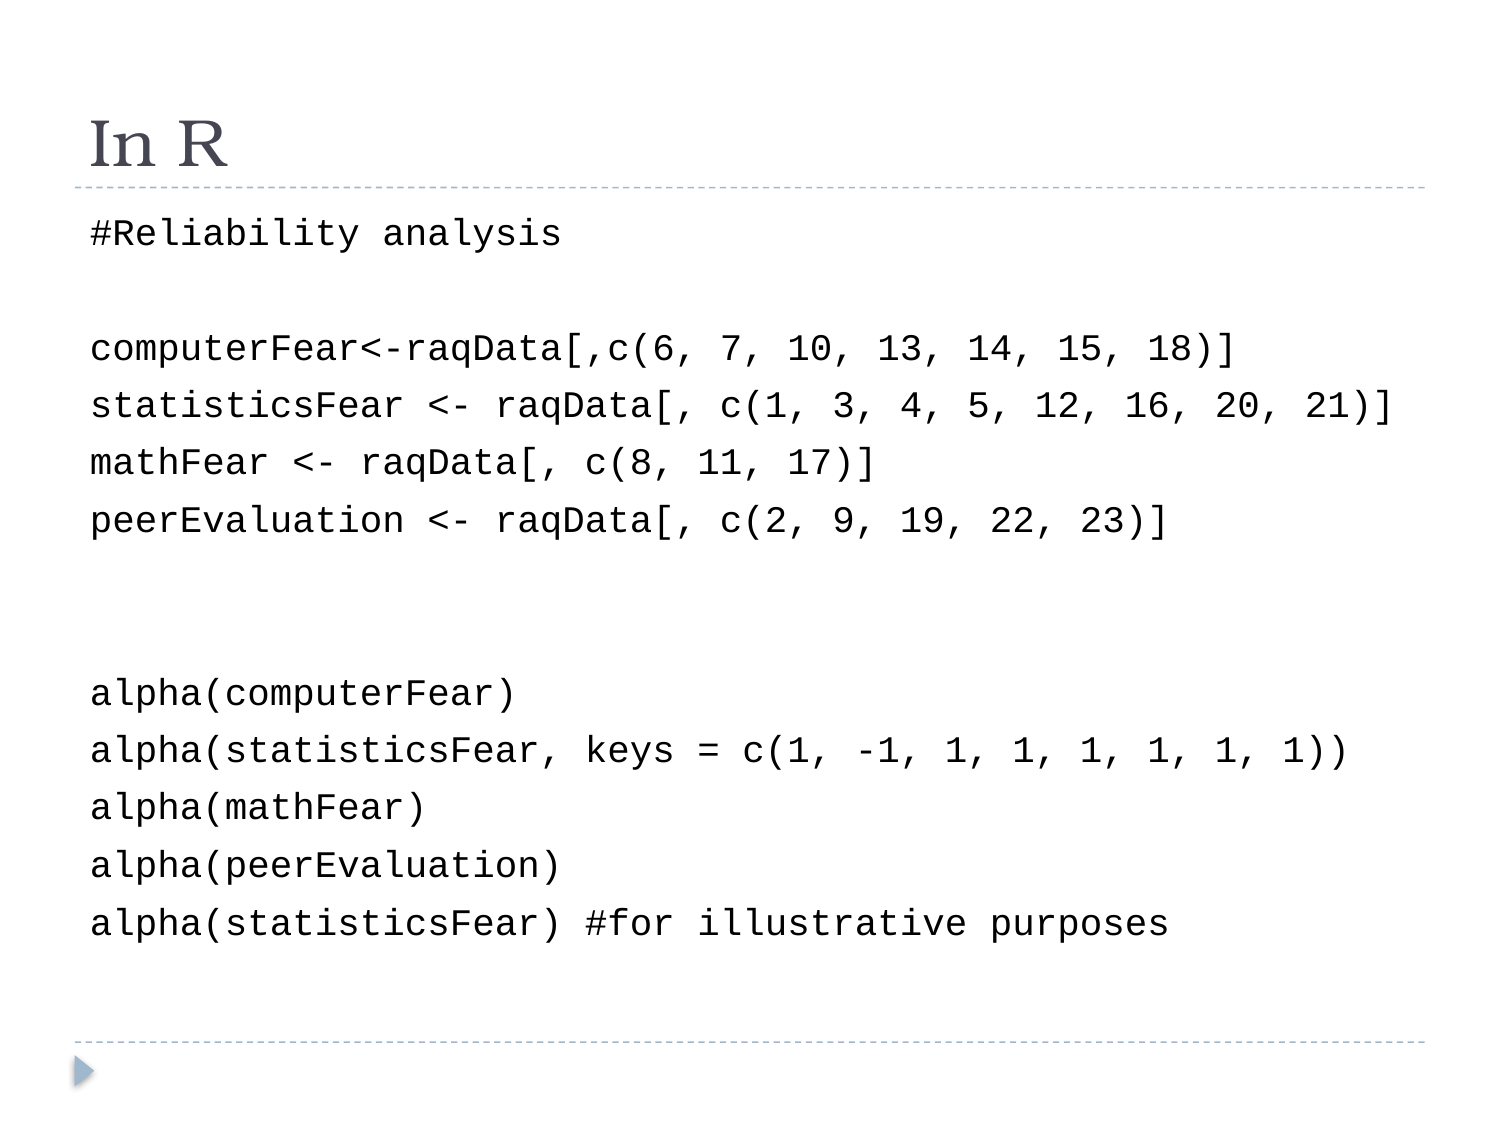

# In R
#Reliability analysis

computerFear<-raqData[,c(6, 7, 10, 13, 14, 15, 18)]
statisticsFear <- raqData[, c(1, 3, 4, 5, 12, 16, 20, 21)]
mathFear <- raqData[, c(8, 11, 17)]
peerEvaluation <- raqData[, c(2, 9, 19, 22, 23)]

alpha(computerFear)
alpha(statisticsFear, keys = c(1, -1, 1, 1, 1, 1, 1, 1))
alpha(mathFear)
alpha(peerEvaluation)
alpha(statisticsFear) #for illustrative purposes